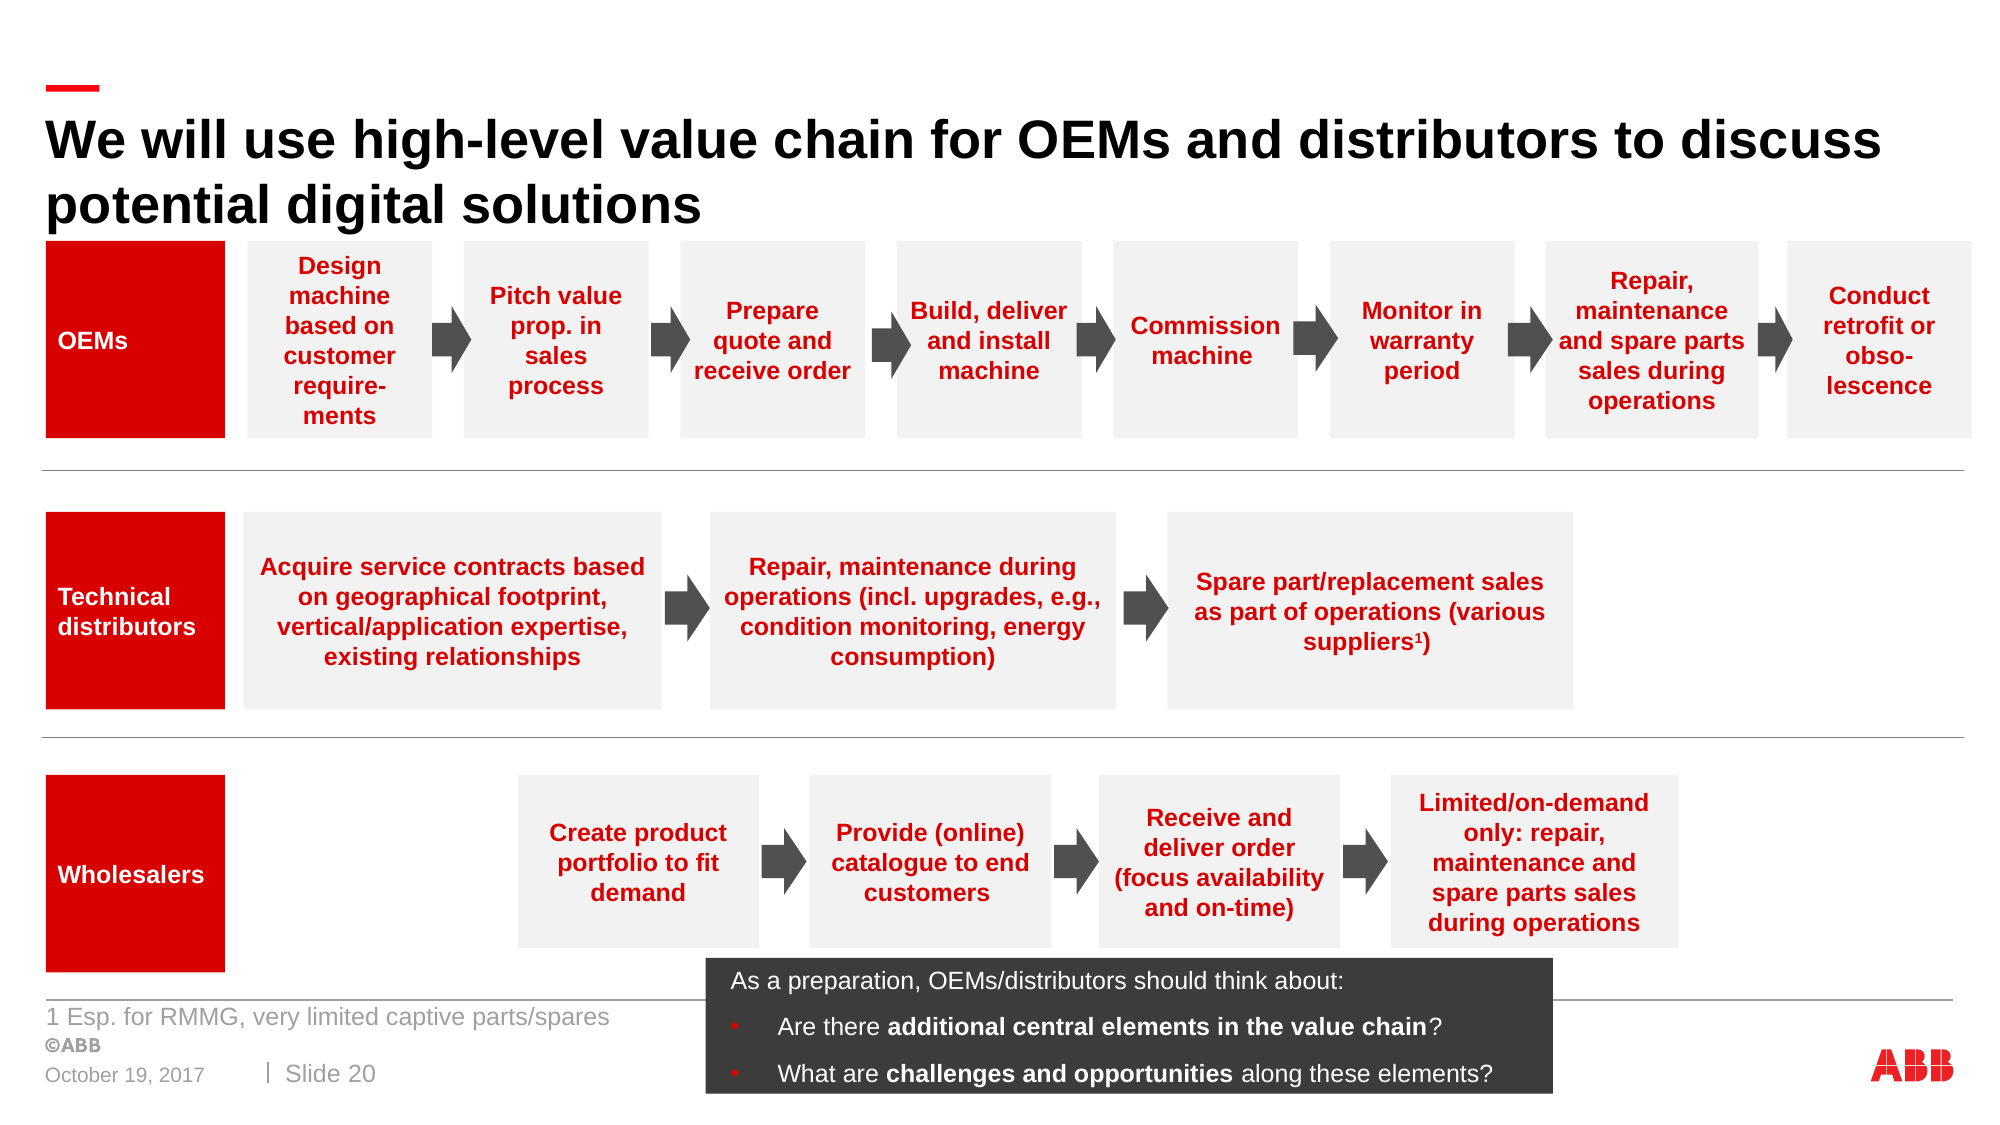

# We will use high-level value chain for OEMs and distributors to discuss potential digital solutions
OEMs
Design machine based on customer require-ments
Pitch value prop. in sales process
Prepare quote and receive order
Build, deliver and install machine
Commission machine
Monitor in warranty period
Repair, maintenance and spare parts sales during operations
Conduct retrofit or obso-lescence

Technical distributors
Acquire service contracts based on geographical footprint, vertical/application expertise, existing relationships
Repair, maintenance during operations (incl. upgrades, e.g., condition monitoring, energy consumption)
Spare part/replacement sales as part of operations (various suppliers1)

Wholesalers
Create product portfolio to fit demand
Provide (online) catalogue to end customers
Receive and deliver order (focus availability and on-time)
Limited/on-demand only: repair, maintenance and spare parts sales during operations

As a preparation, OEMs/distributors should think about:
Are there additional central elements in the value chain?
What are challenges and opportunities along these elements?
1 Esp. for RMMG, very limited captive parts/spares